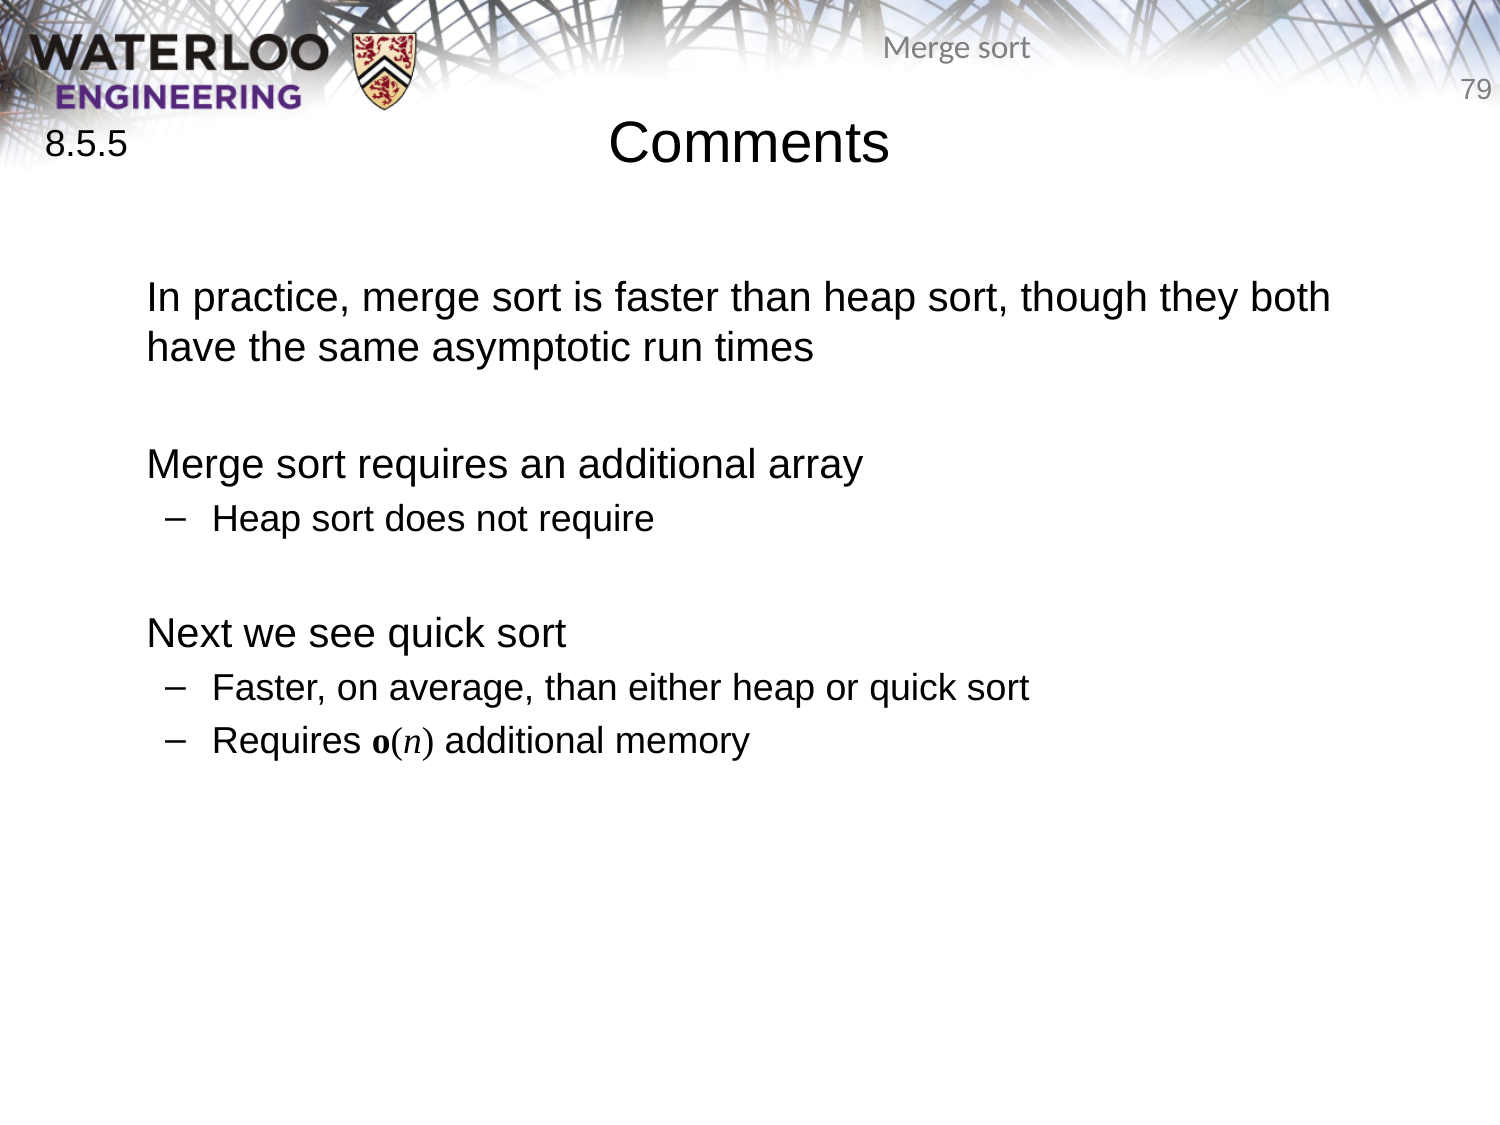

# Comments
8.5.5
	In practice, merge sort is faster than heap sort, though they both have the same asymptotic run times

	Merge sort requires an additional array
Heap sort does not require

	Next we see quick sort
Faster, on average, than either heap or quick sort
Requires o(n) additional memory